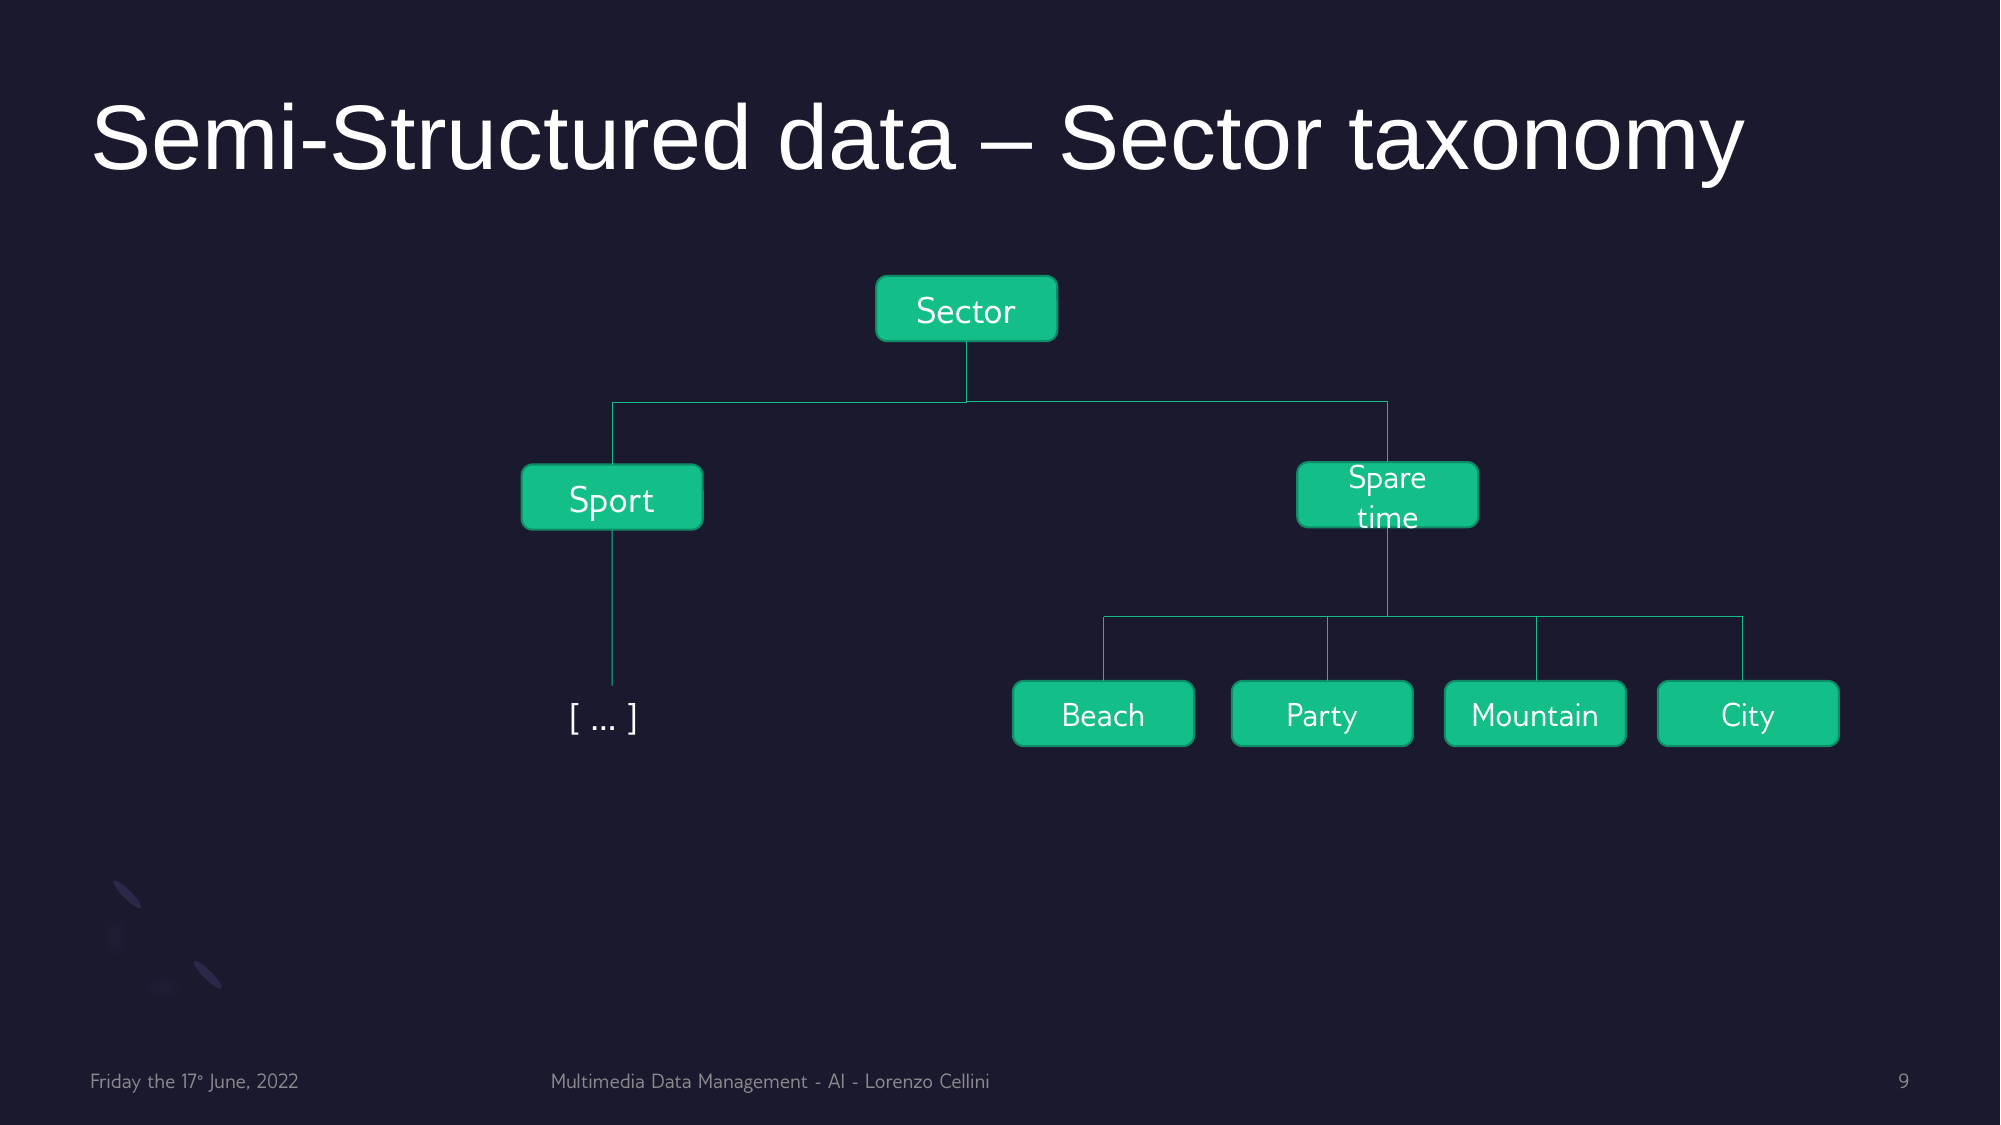

# Semi-Structured data – Sector taxonomy
Sector
Spare time
Sport
Beach
Party
Mountain
City
[ … ]
Friday the 17° June, 2022
Multimedia Data Management - AI - Lorenzo Cellini
9